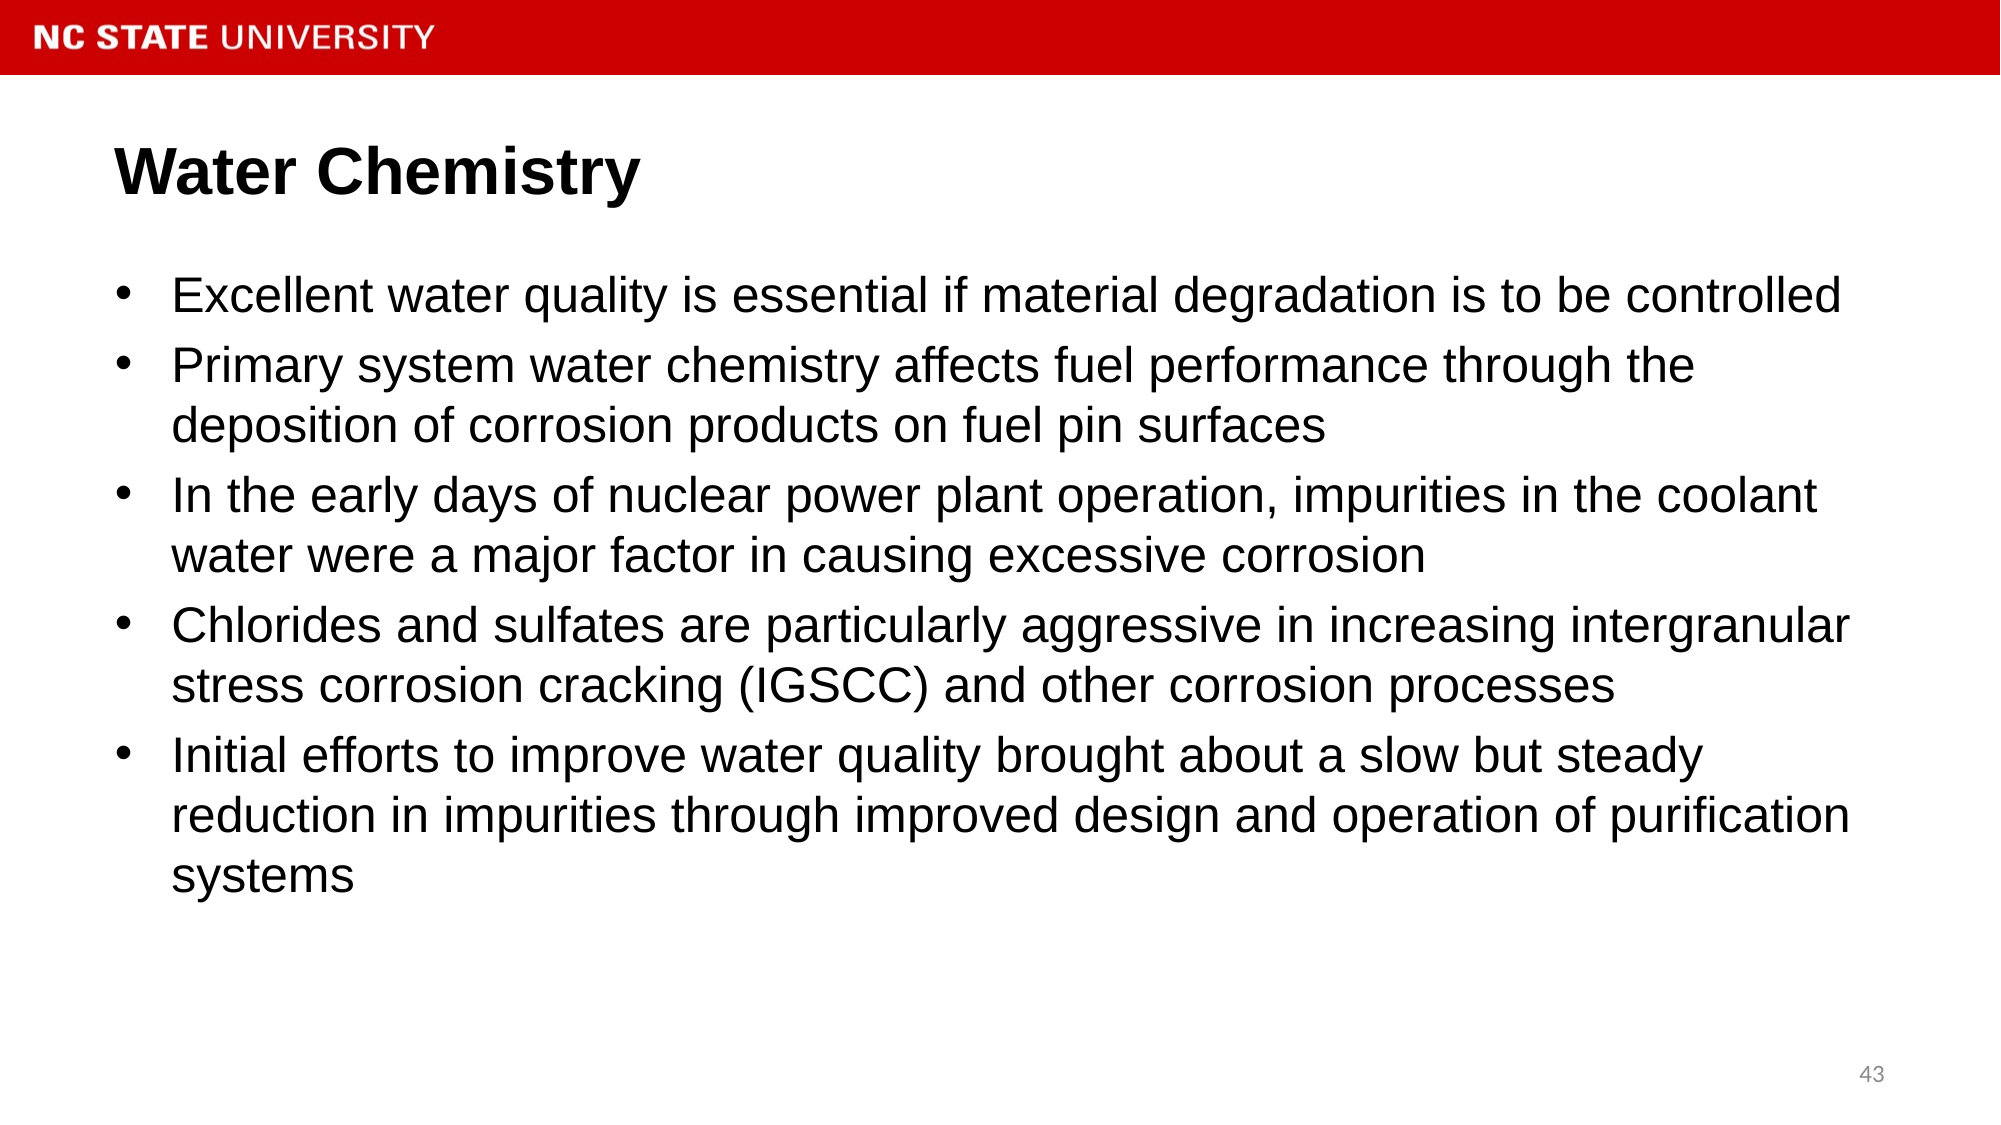

# Water Chemistry
Excellent water quality is essential if material degradation is to be controlled
Primary system water chemistry affects fuel performance through the deposition of corrosion products on fuel pin surfaces
In the early days of nuclear power plant operation, impurities in the coolant water were a major factor in causing excessive corrosion
Chlorides and sulfates are particularly aggressive in increasing intergranular stress corrosion cracking (IGSCC) and other corrosion processes
Initial efforts to improve water quality brought about a slow but steady reduction in impurities through improved design and operation of purification systems

43